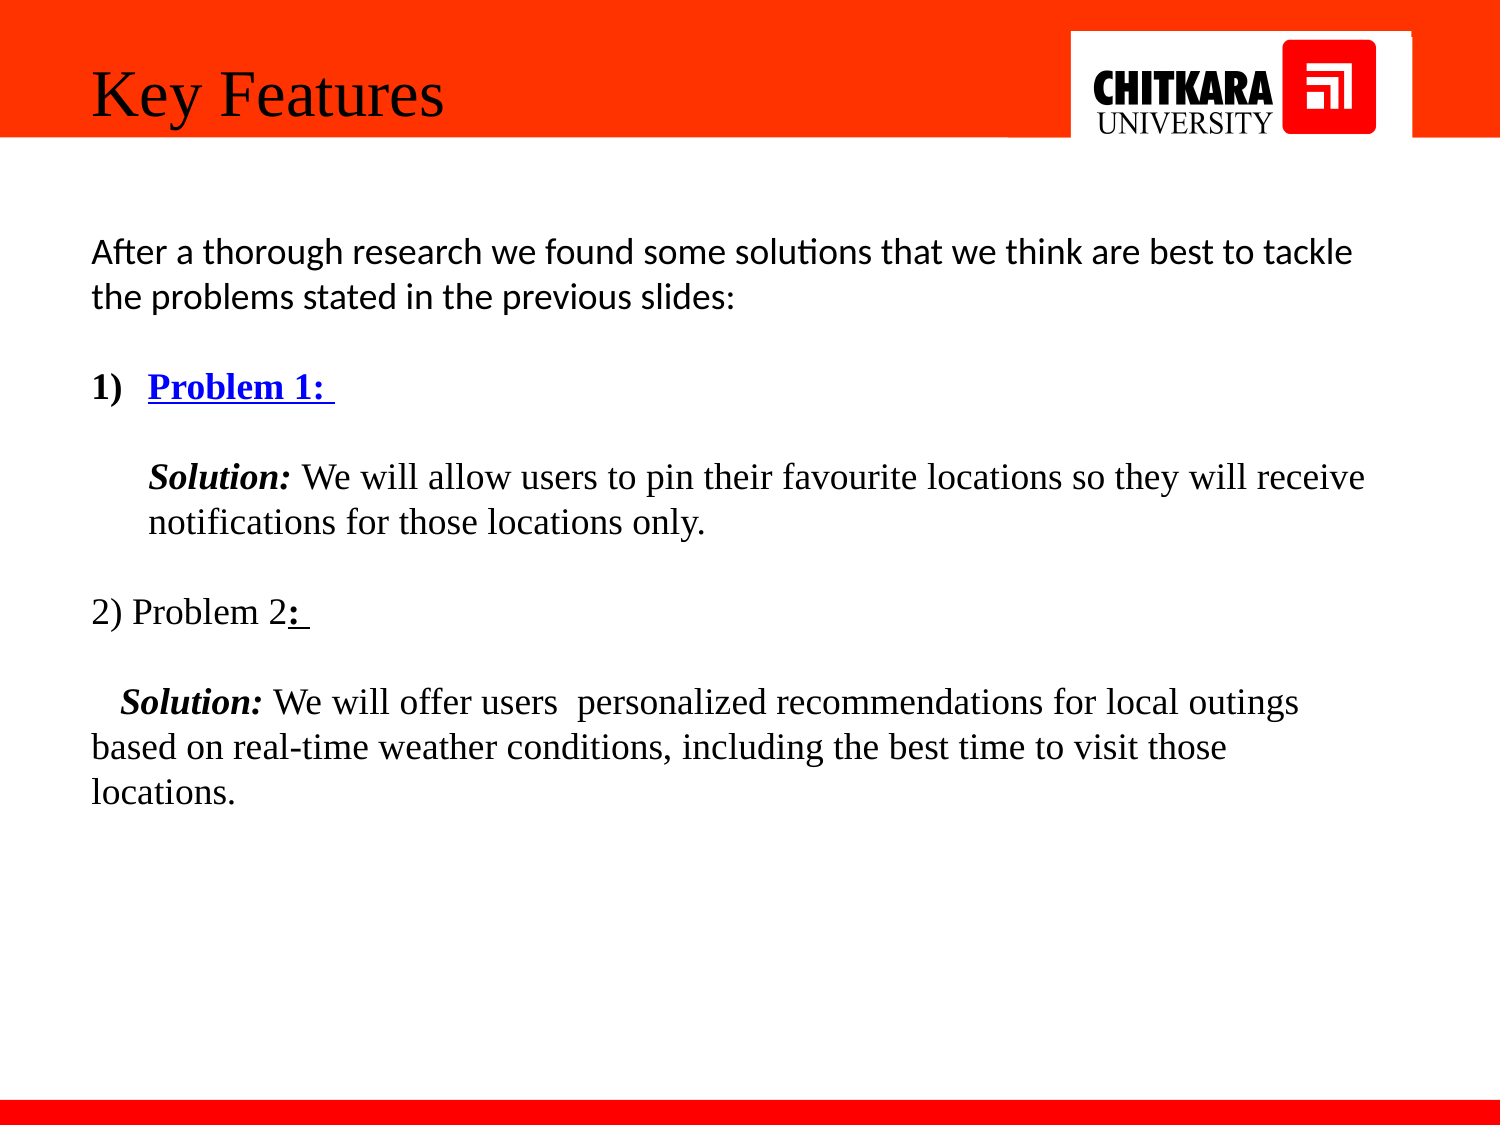

Key Features
After a thorough research we found some solutions that we think are best to tackle the problems stated in the previous slides:

Problem 1:

      Solution: We will allow users to pin their favourite locations so they will receive       notifications for those locations only.

2) Problem 2:

   Solution: We will offer users  personalized recommendations for local outings
based on real-time weather conditions, including the best time to visit those locations.